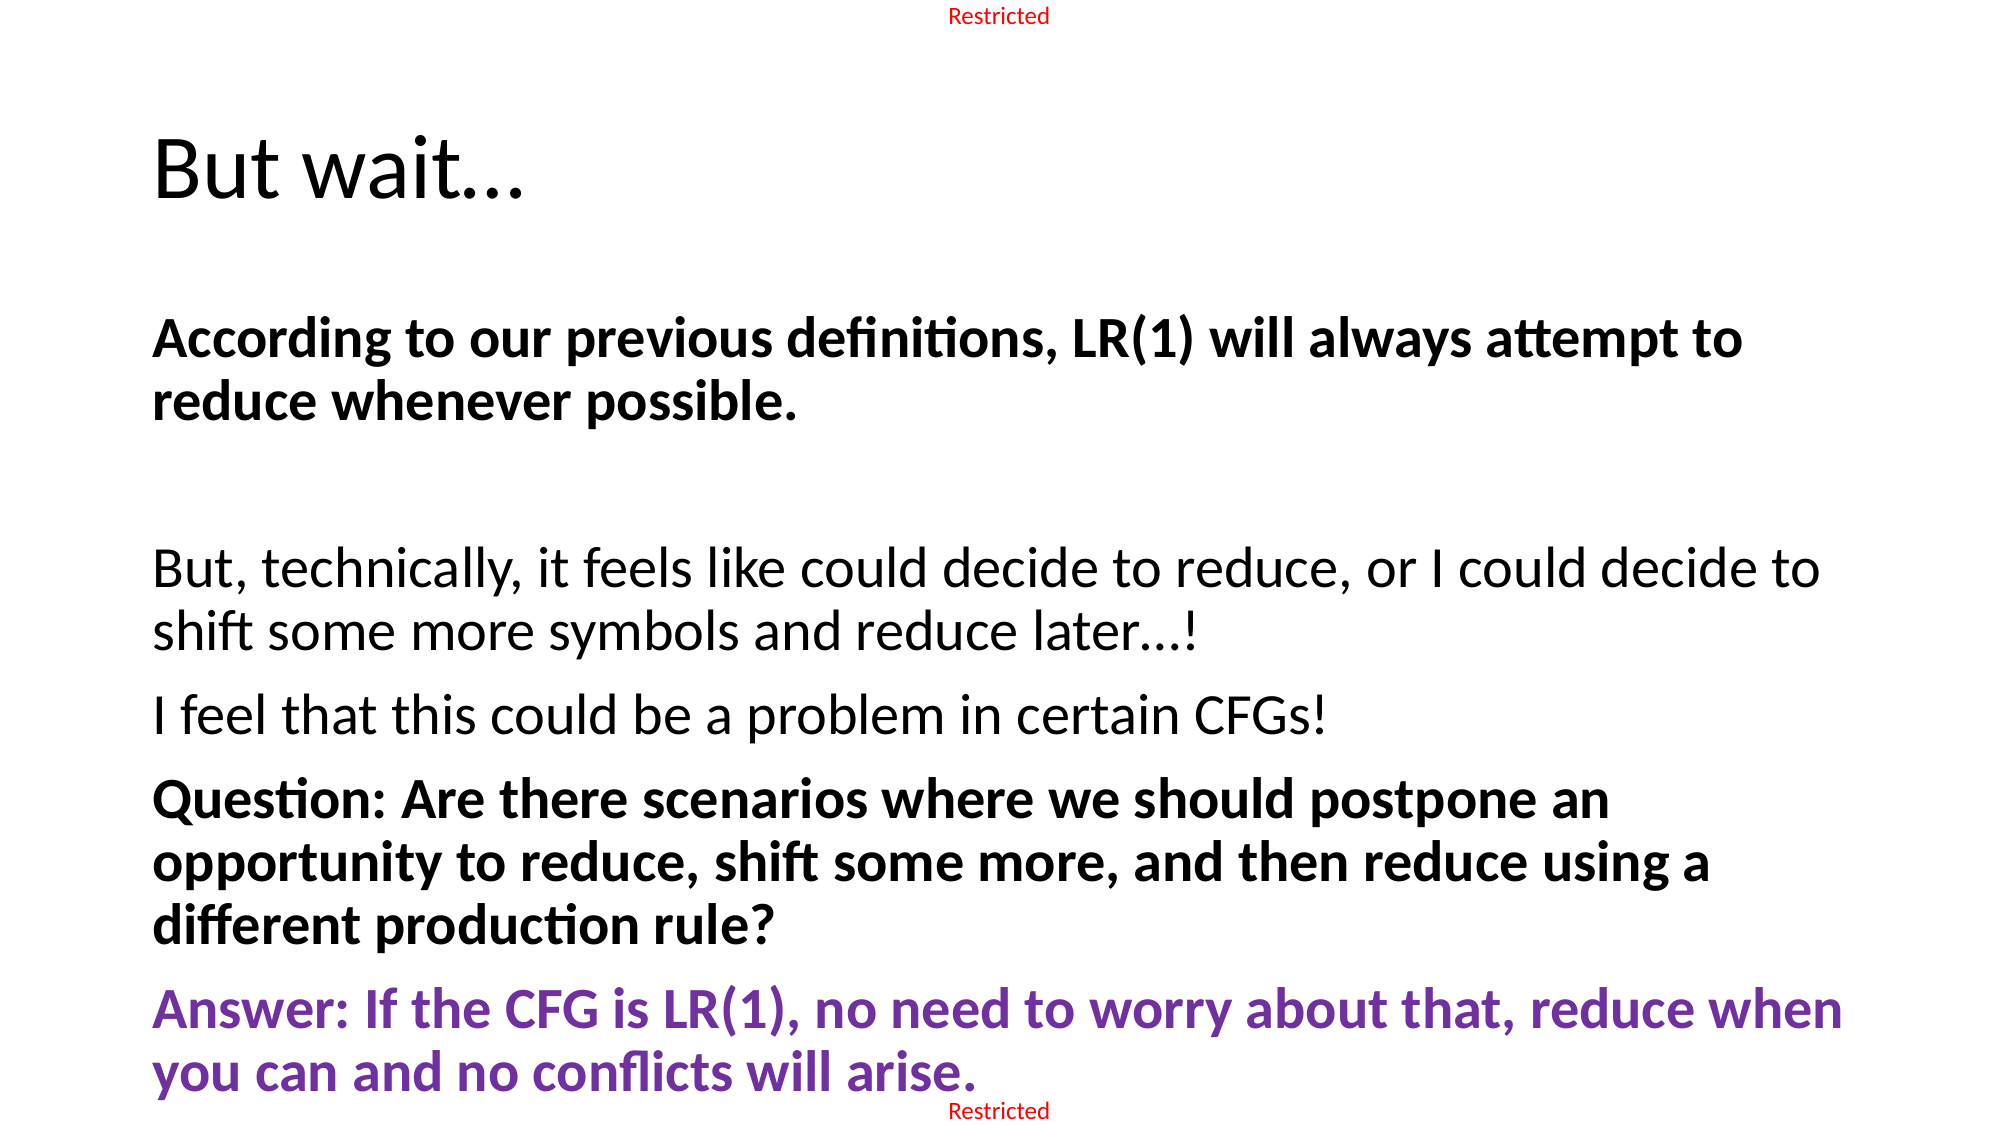

# But wait…
According to our previous definitions, LR(1) will always attempt to reduce whenever possible.

But, technically, it feels like could decide to reduce, or I could decide to shift some more symbols and reduce later…!
I feel that this could be a problem in certain CFGs!
Question: Are there scenarios where we should postpone an opportunity to reduce, shift some more, and then reduce using a different production rule?
Answer: If the CFG is LR(1), no need to worry about that, reduce when you can and no conflicts will arise.